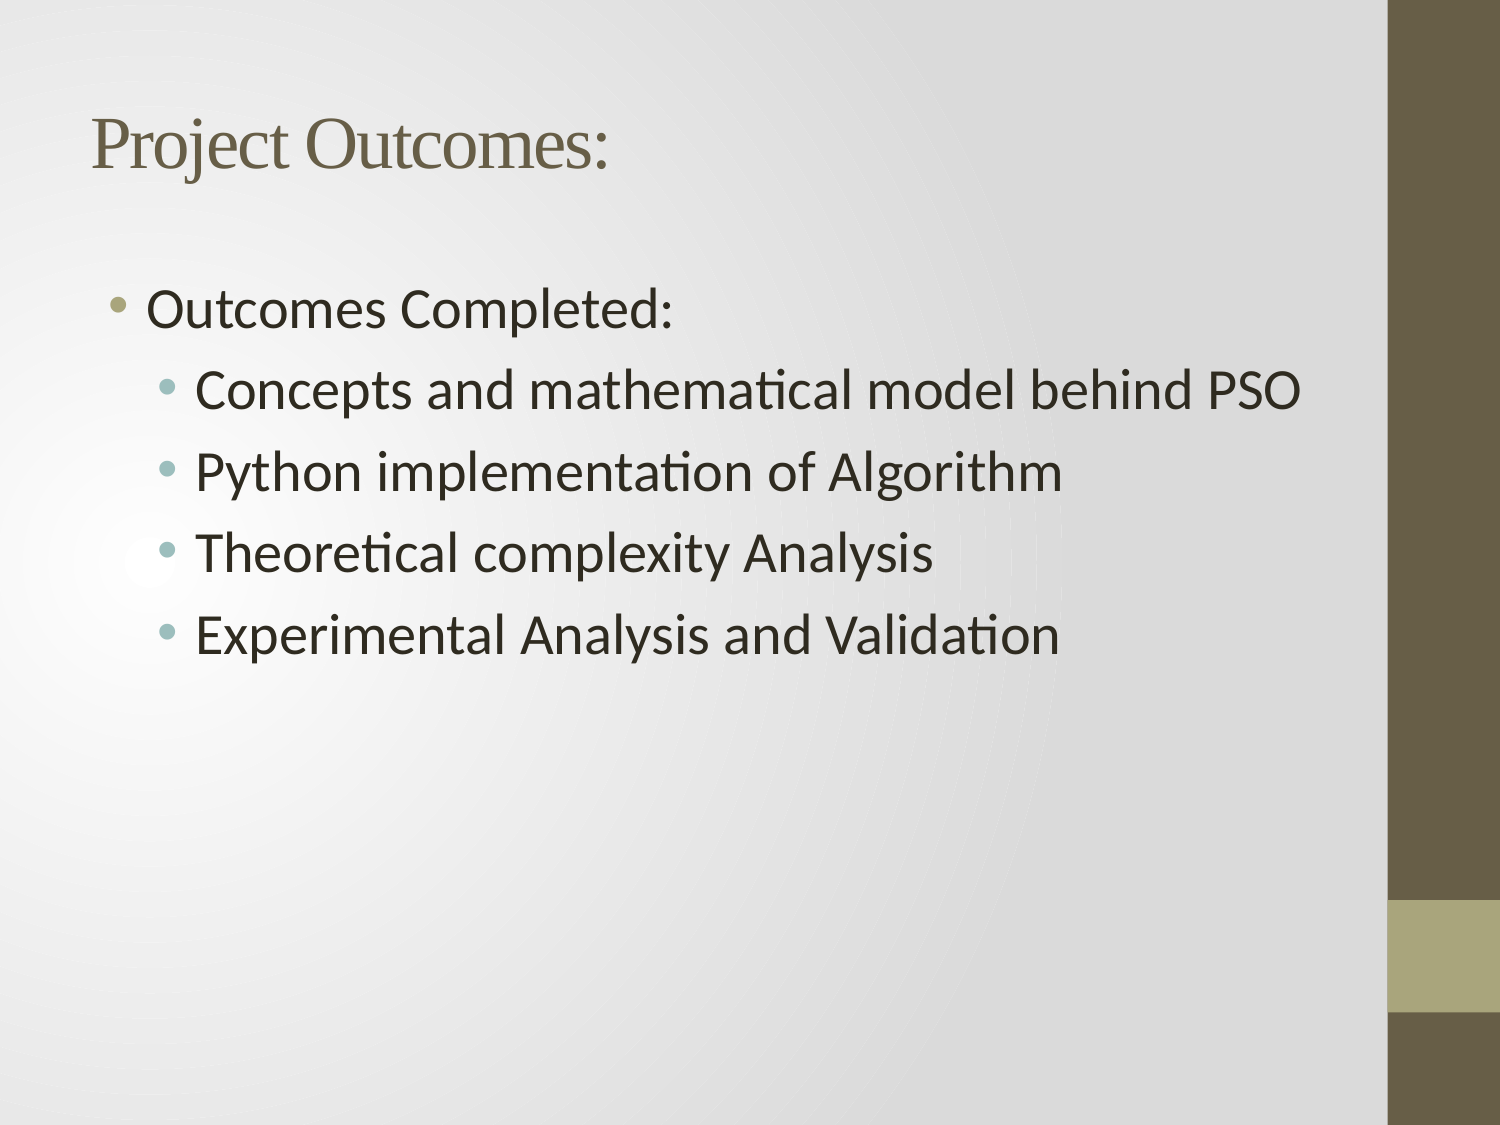

# Project Outcomes:
Outcomes Completed:
Concepts and mathematical model behind PSO
Python implementation of Algorithm
Theoretical complexity Analysis
Experimental Analysis and Validation